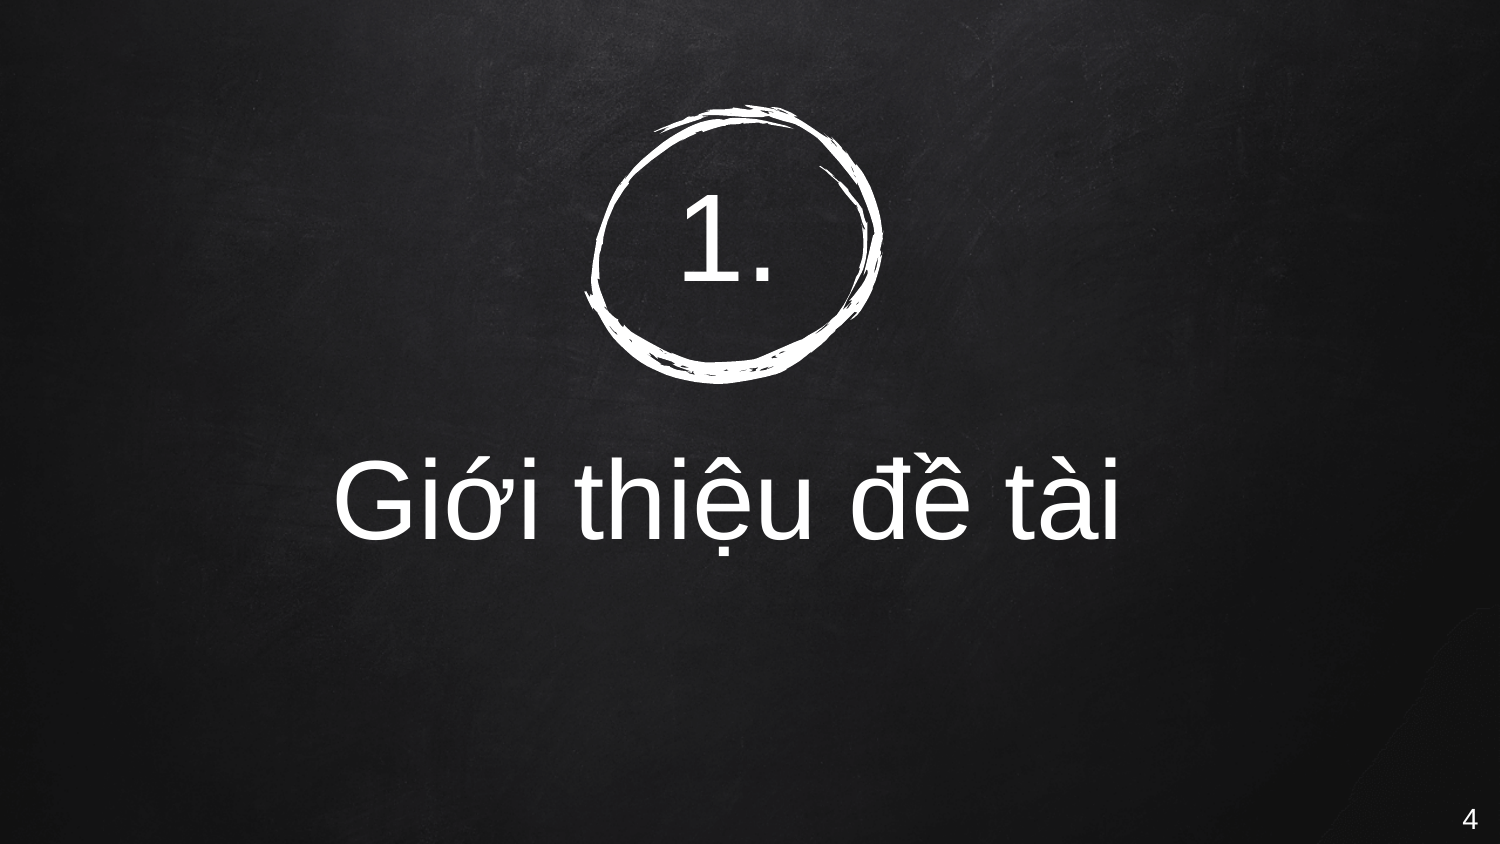

# 1.

Giới thiệu đề tài
4